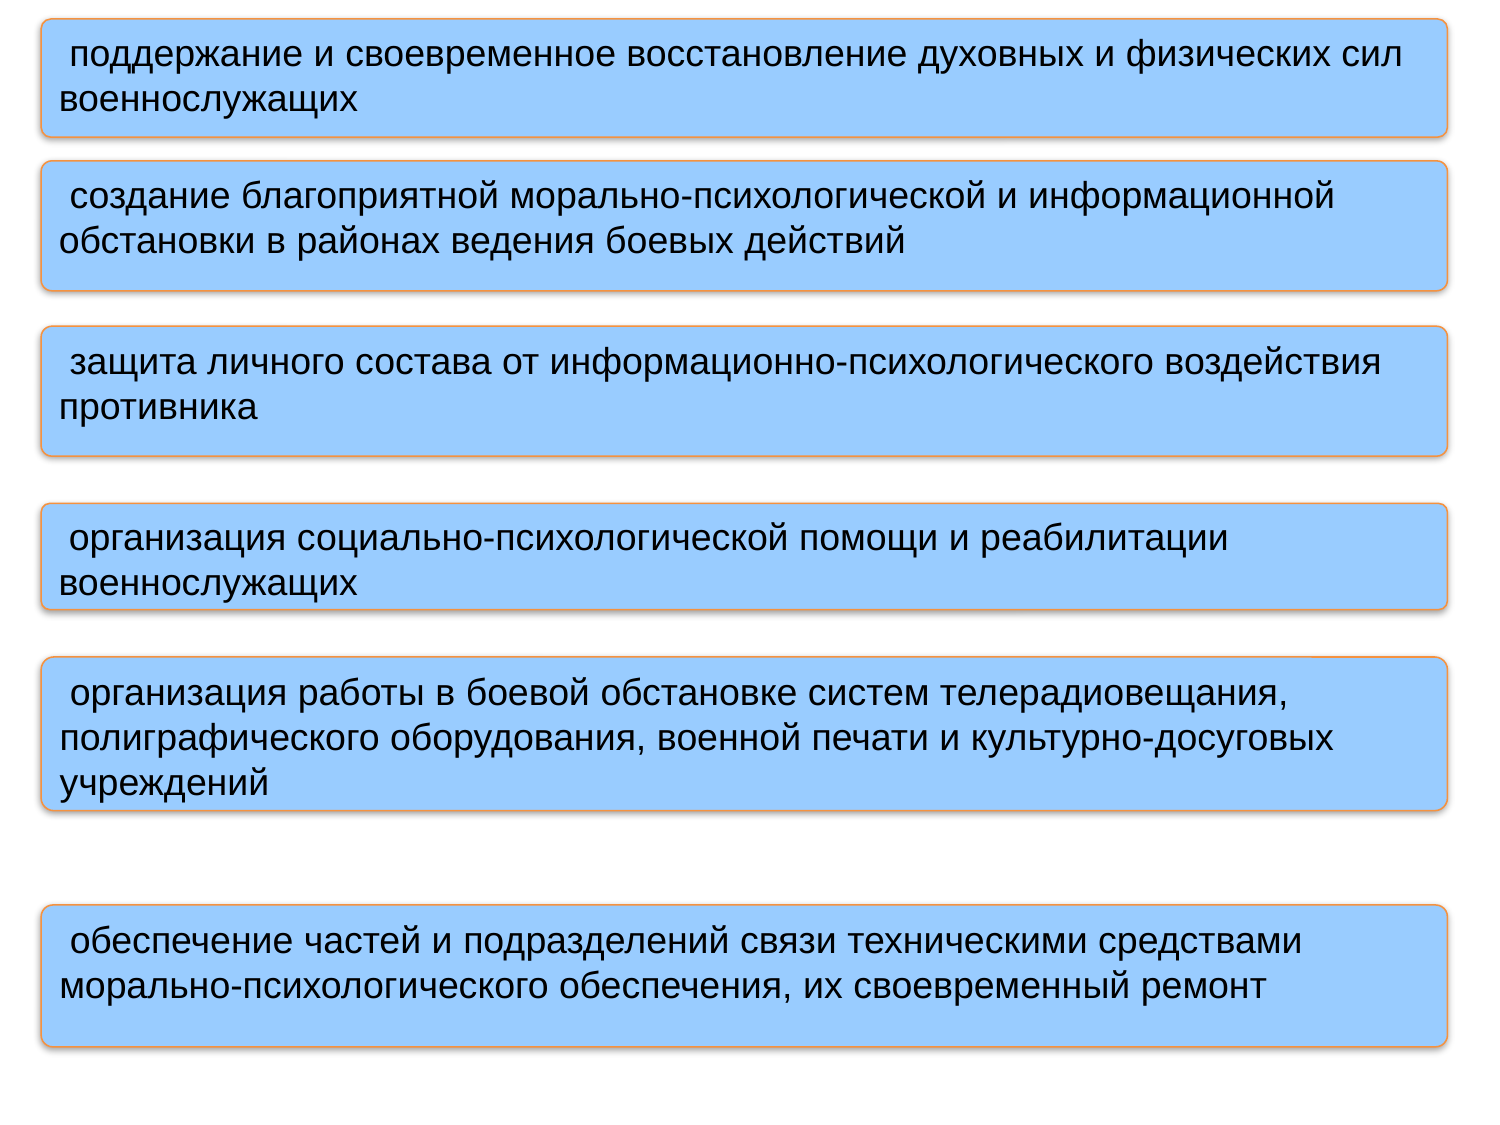

поддержание и своевременное восстановление духовных и физических сил военнослужащих
 создание благоприятной морально-психологической и информационной обстановки в районах ведения боевых действий
 защита личного состава от информационно-психологического воздействия противника
 организация социально-психологической помощи и реабилитации военнослужащих
 организация работы в боевой обстановке систем телерадиовещания, полиграфического оборудования, военной печати и культурно-досуговых учреждений
 обеспечение частей и подразделений связи техническими средствами морально-психологического обеспечения, их своевременный ремонт